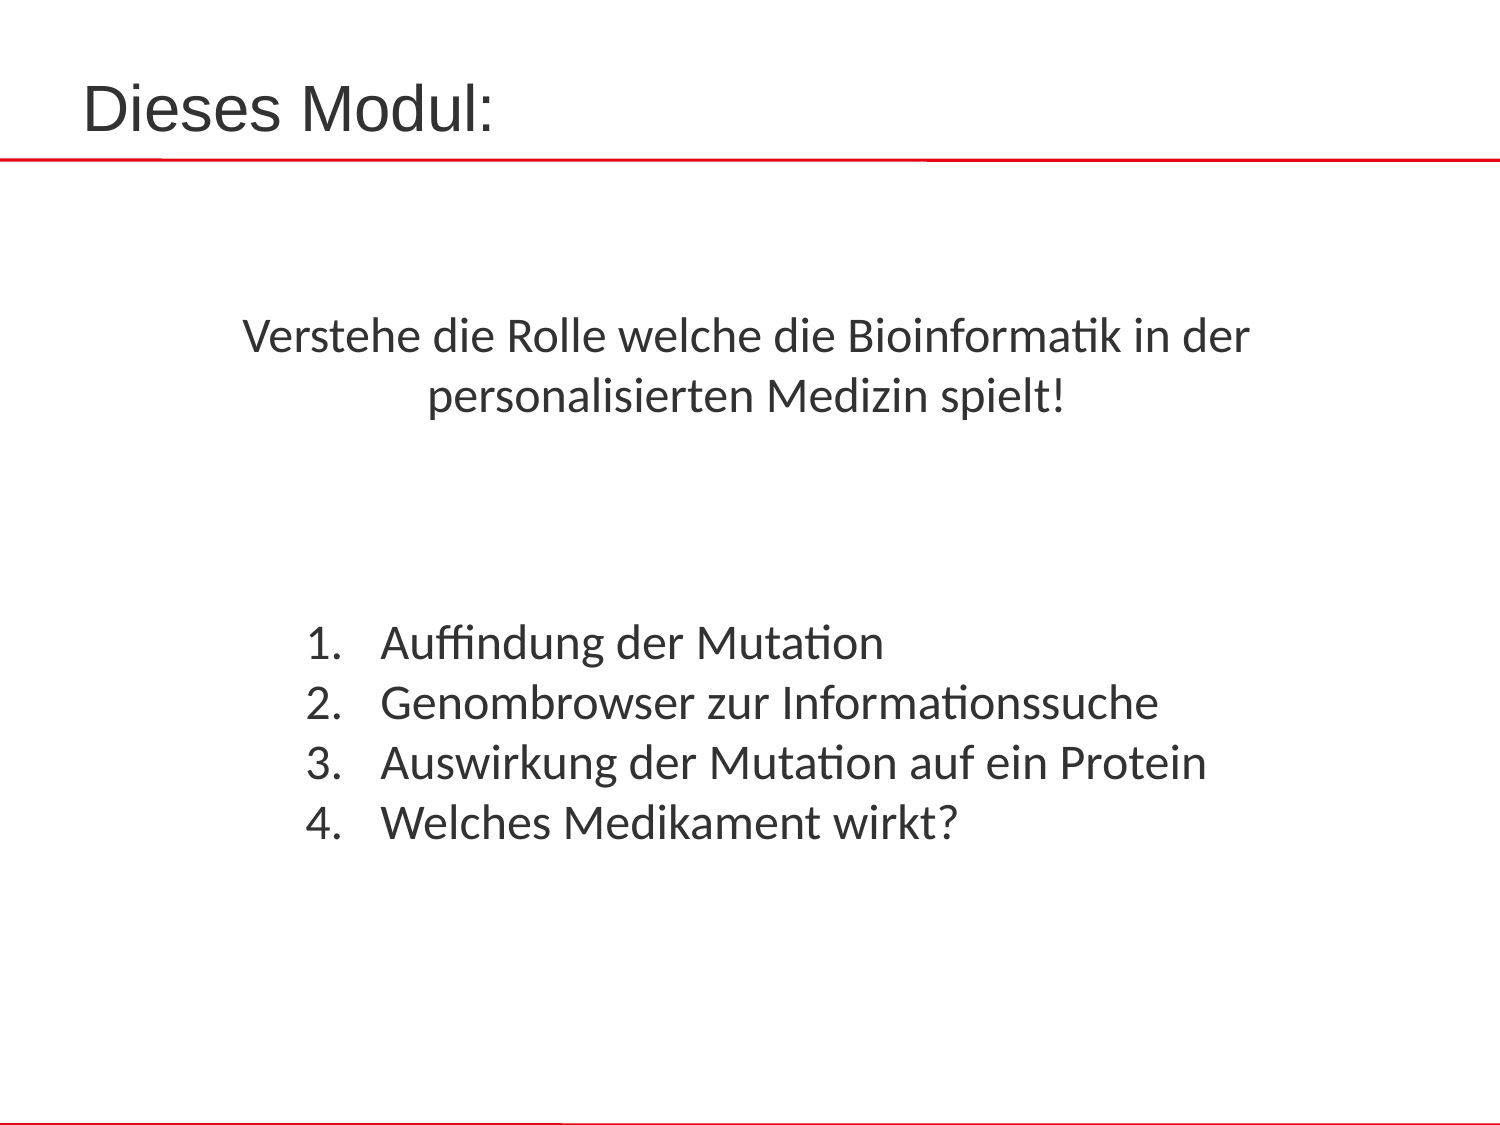

# Dieses Modul:
Verstehe die Rolle welche die Bioinformatik in der
personalisierten Medizin spielt!
Auffindung der Mutation
Genombrowser zur Informationssuche
Auswirkung der Mutation auf ein Protein
Welches Medikament wirkt?